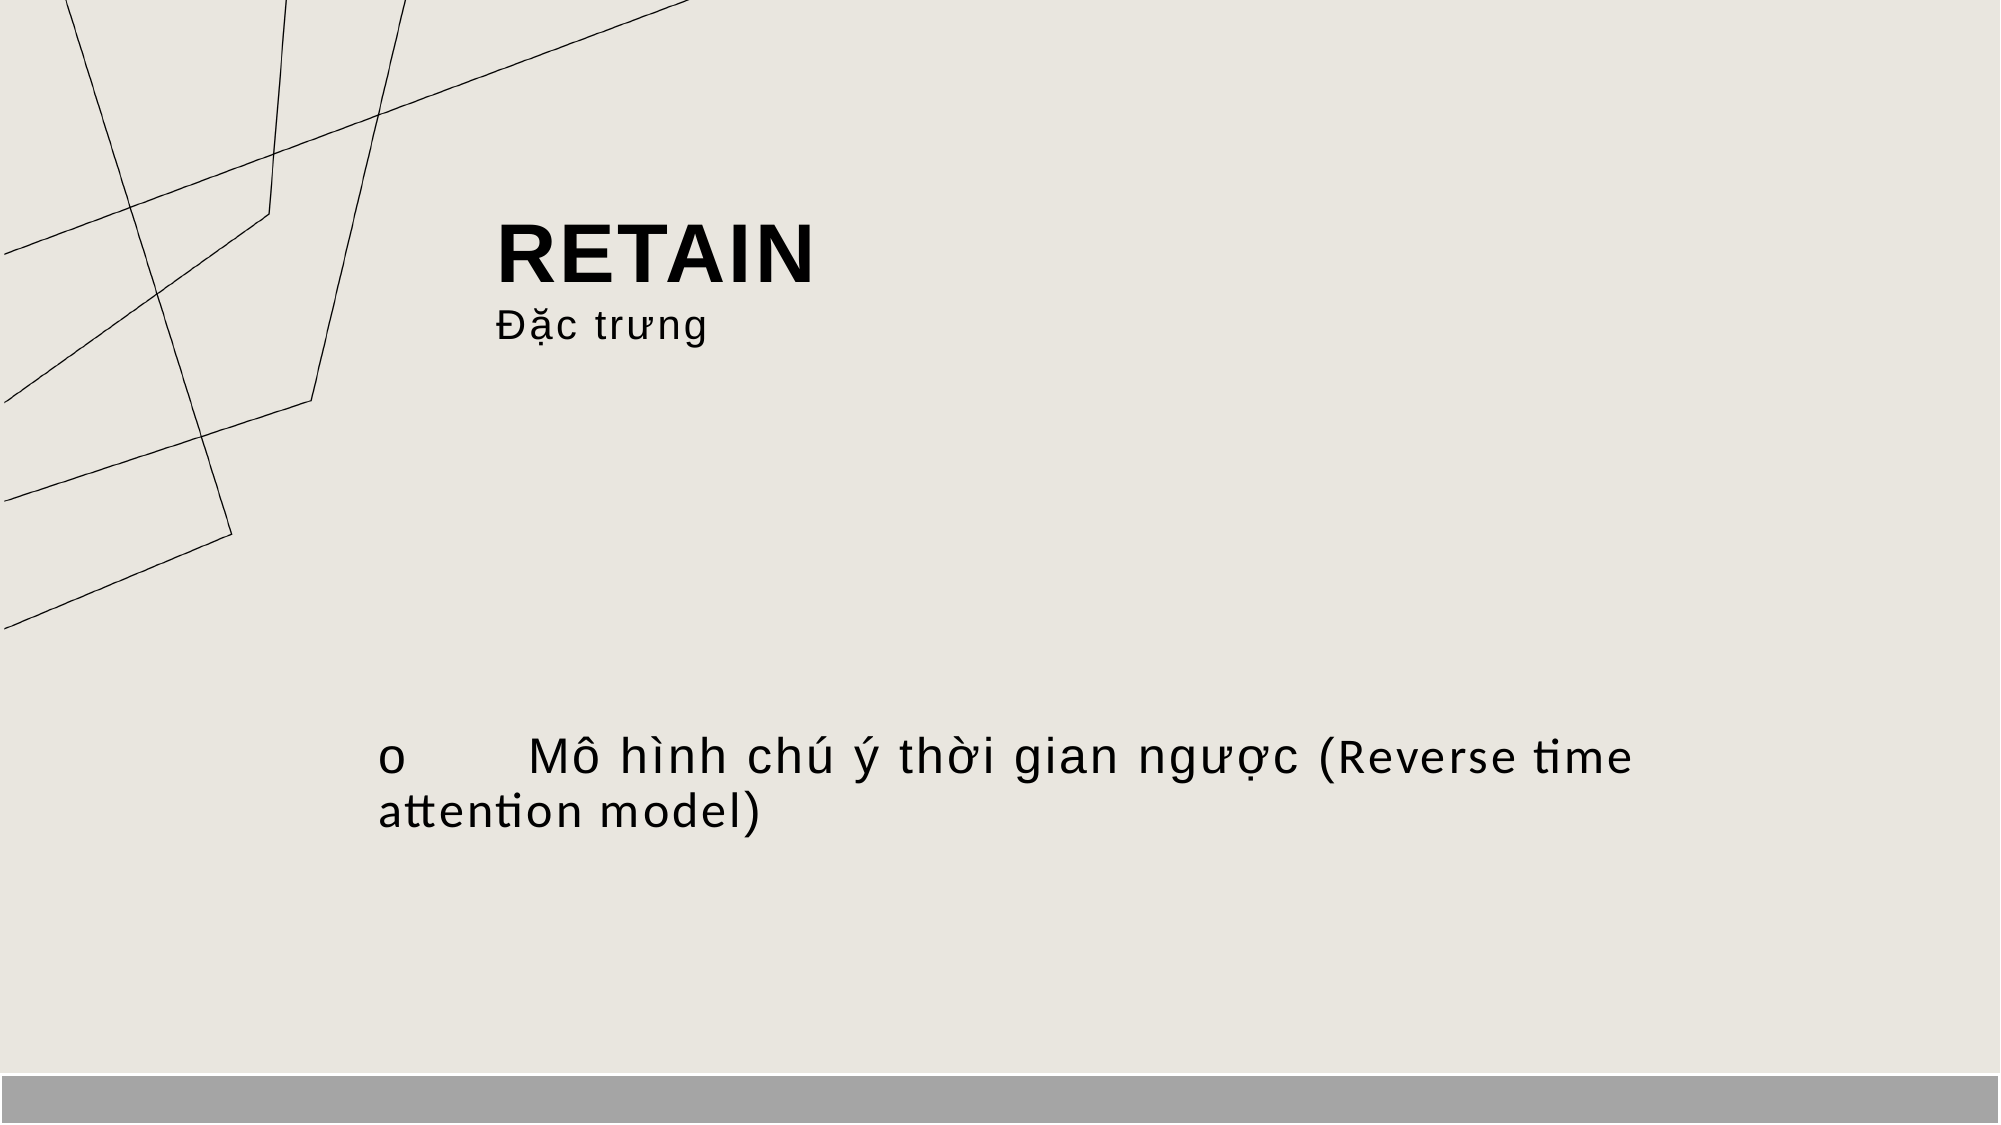

# RETAIN
Đặc trưng

o	Mô hình chú ý thời gian ngược (Reverse time attention model)